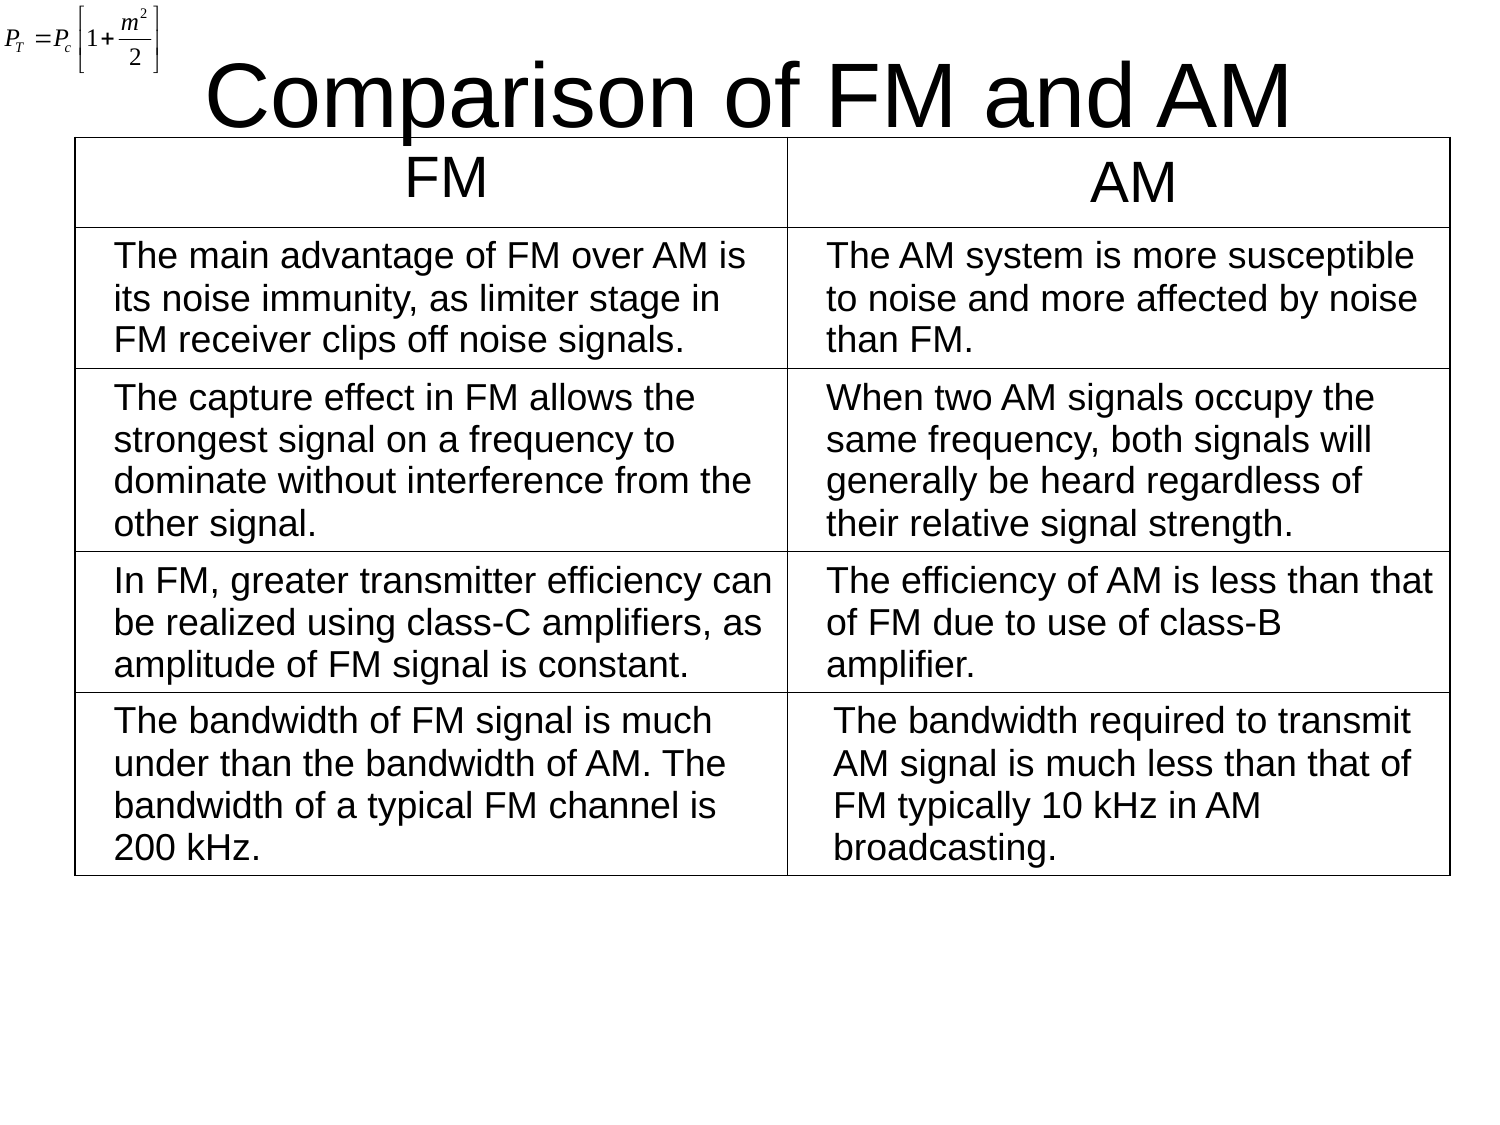

# Comparison of FM and AM
| FM | AM |
| --- | --- |
| The main advantage of FM over AM is its noise immunity, as limiter stage in FM receiver clips off noise signals. | The AM system is more susceptible to noise and more affected by noise than FM. |
| The capture effect in FM allows the strongest signal on a frequency to dominate without interference from the other signal. | When two AM signals occupy the same frequency, both signals will generally be heard regardless of their relative signal strength. |
| In FM, greater transmitter efficiency can be realized using class-C amplifiers, as amplitude of FM signal is constant. | The efficiency of AM is less than that of FM due to use of class-B amplifier. |
| The bandwidth of FM signal is much under than the bandwidth of AM. The bandwidth of a typical FM channel is 200 kHz. | The bandwidth required to transmit AM signal is much less than that of FM typically 10 kHz in AM broadcasting. |